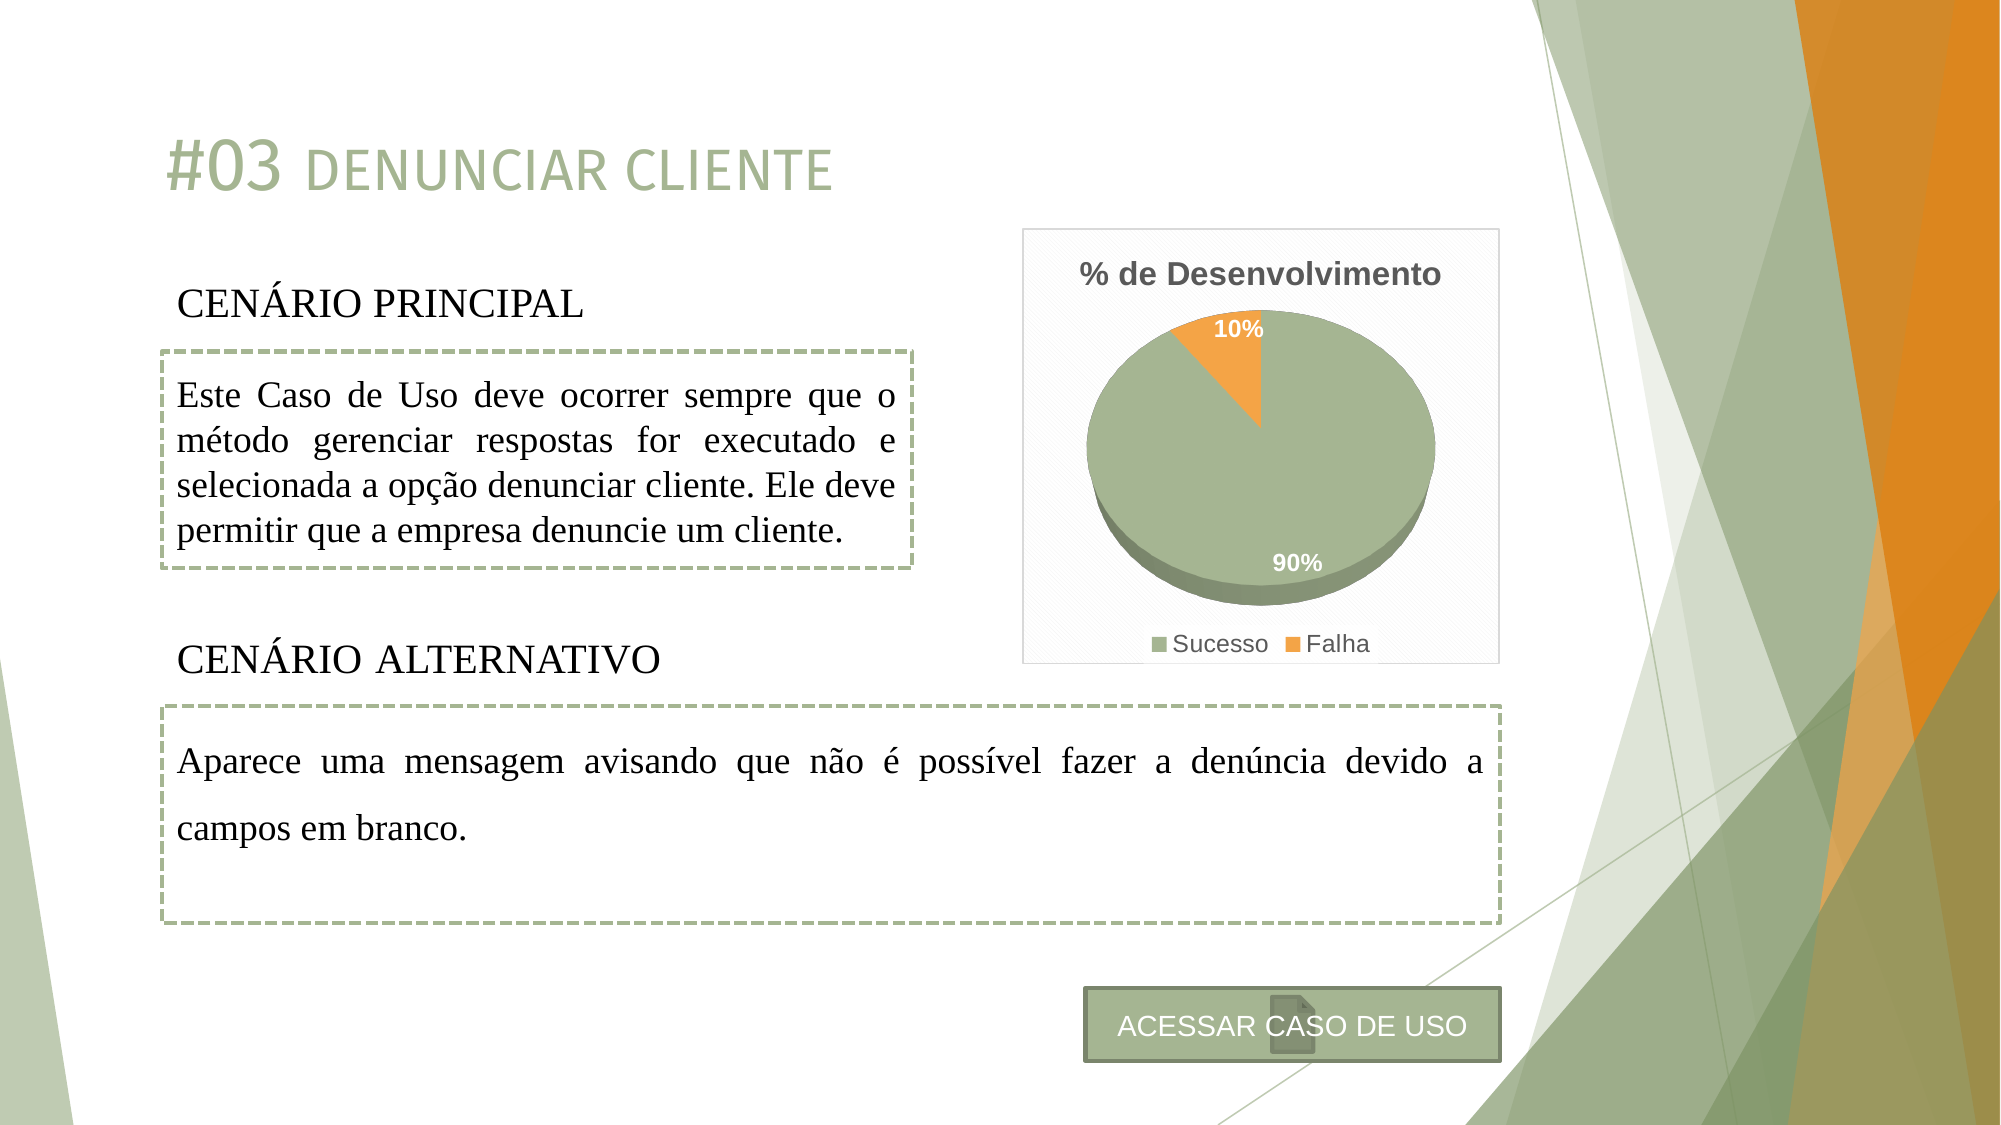

# #03 DENUNCIAR CLIENTE

[unsupported chart]

CENÁRIO PRINCIPAL
Este Caso de Uso deve ocorrer sempre que o método gerenciar respostas for executado e selecionada a opção denunciar cliente. Ele deve permitir que a empresa denuncie um cliente.
CENÁRIO ALTERNATIVO
Aparece uma mensagem avisando que não é possível fazer a denúncia devido a campos em branco.

ACESSAR CASO DE USO